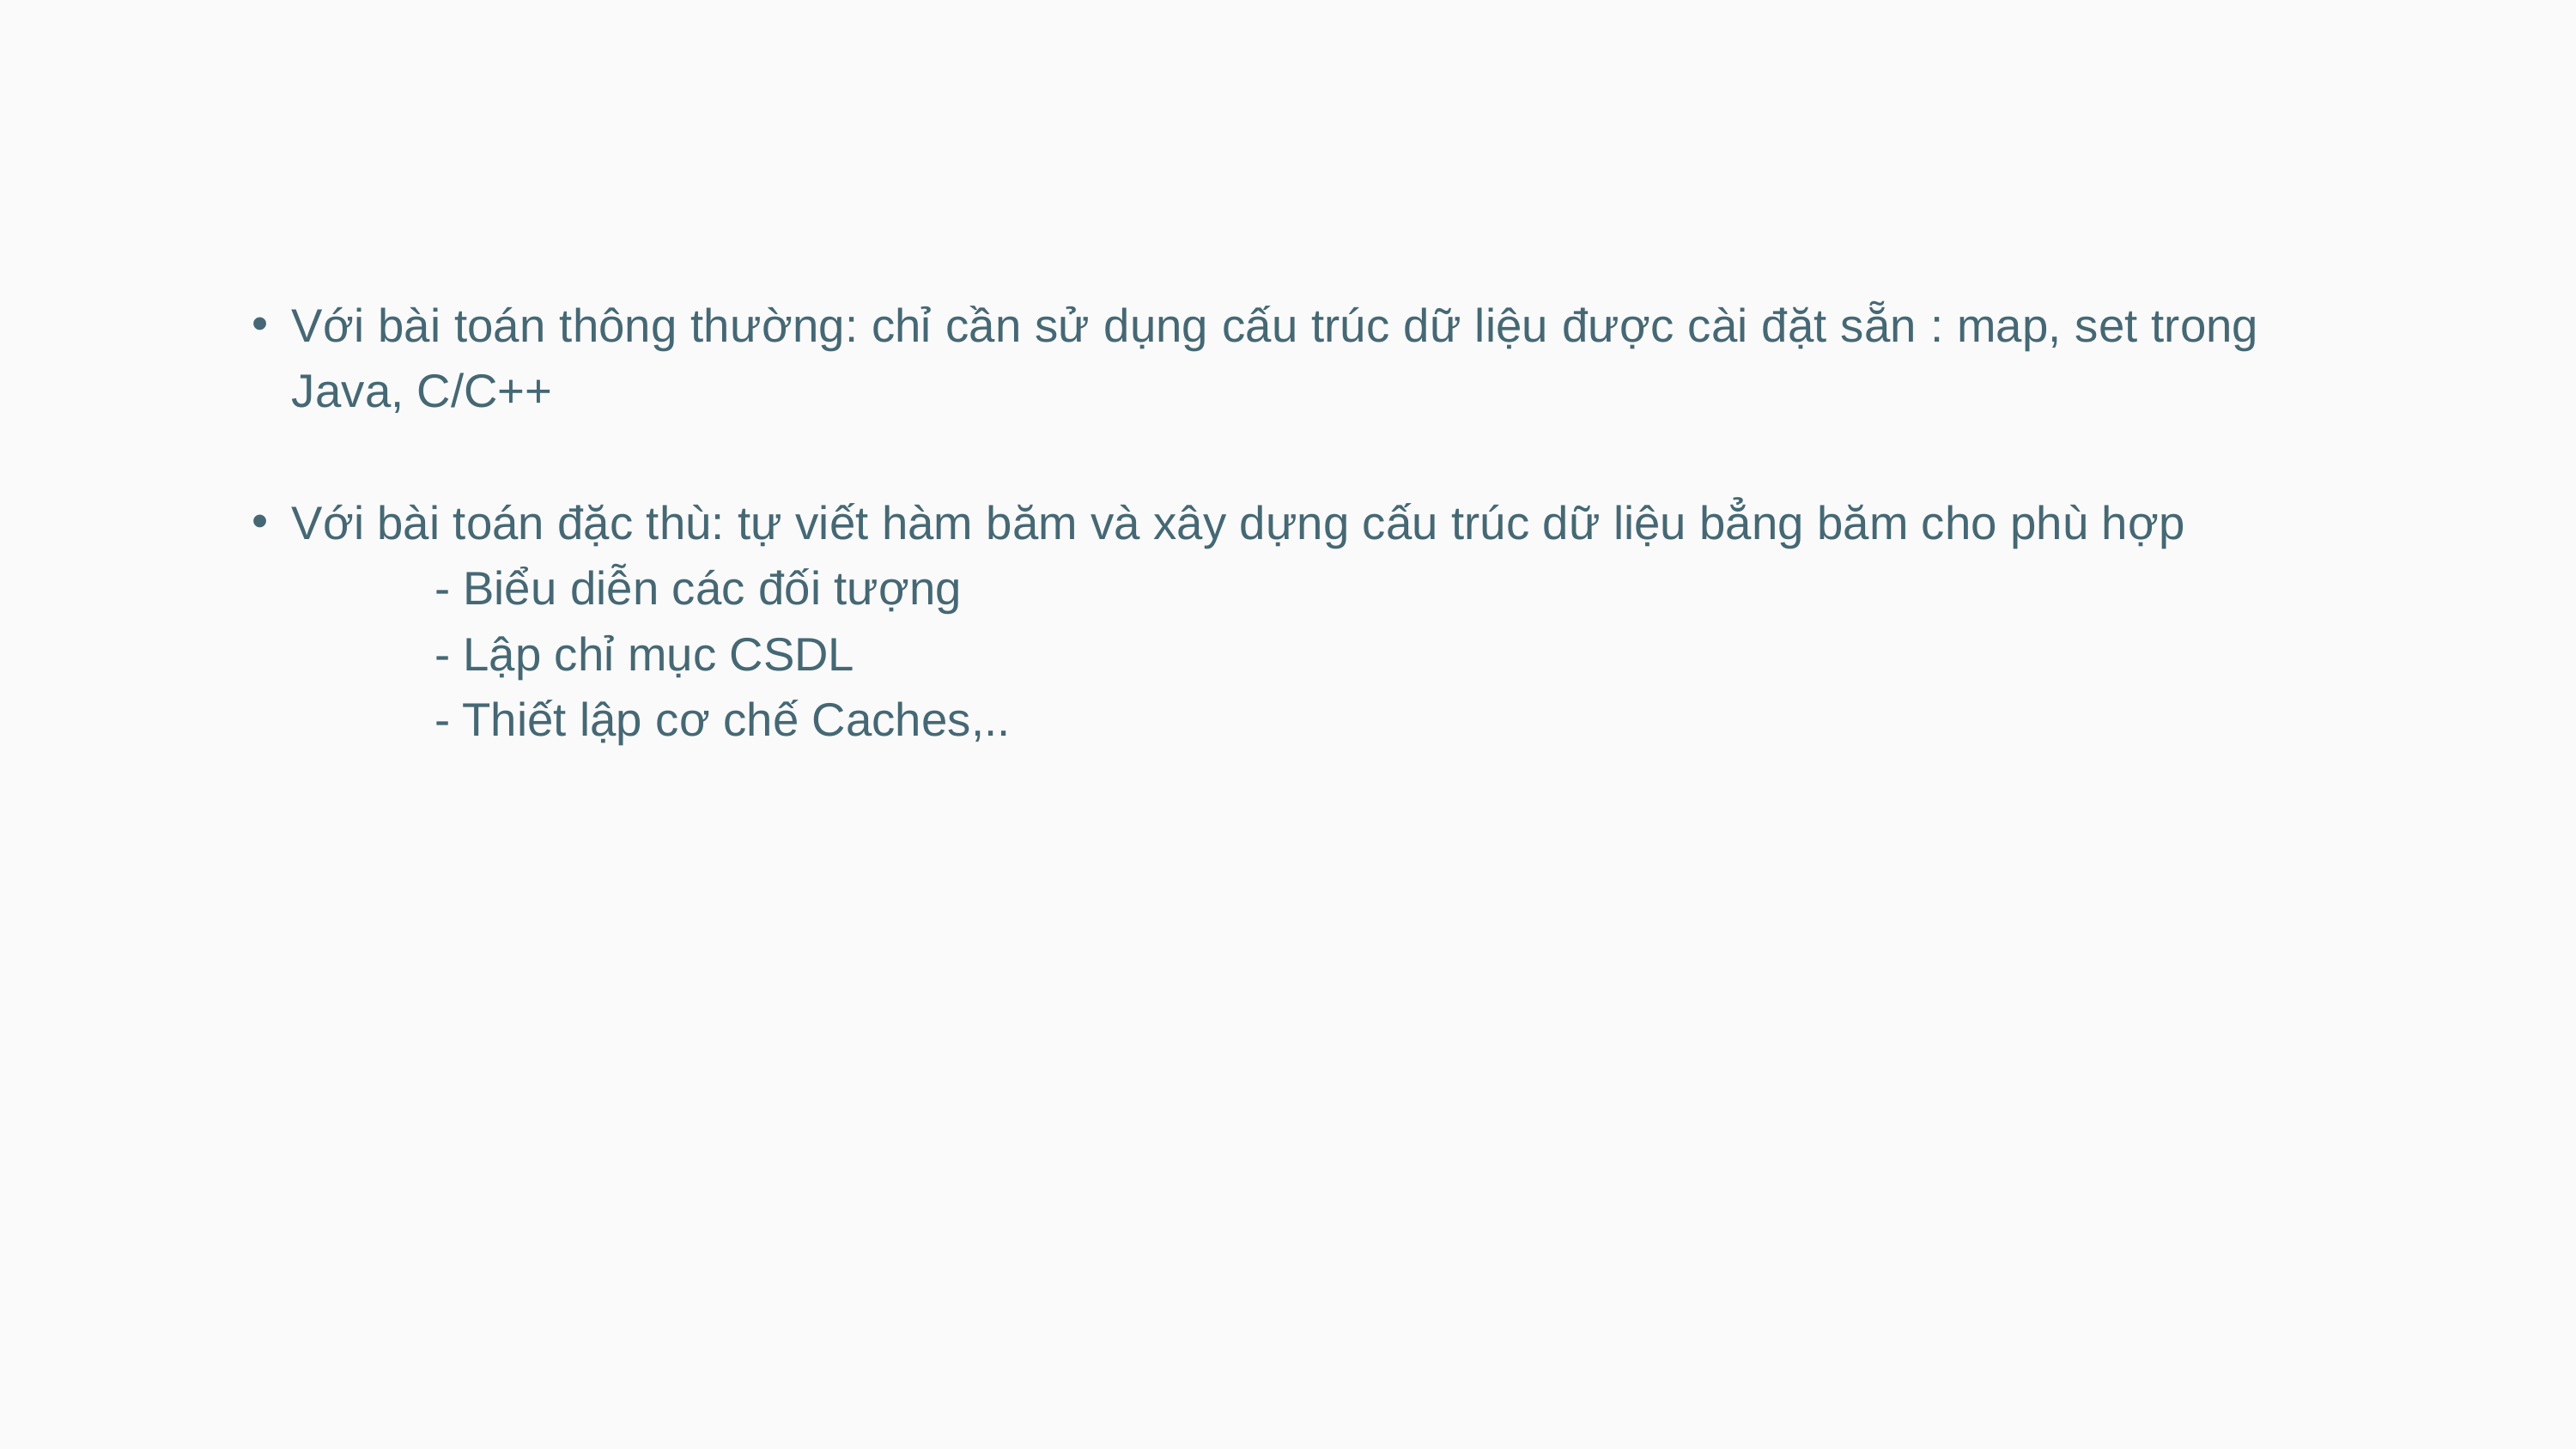

Với bài toán thông thường: chỉ cần sử dụng cấu trúc dữ liệu được cài đặt sẵn : map, set trong Java, C/C++

Với bài toán đặc thù: tự viết hàm băm và xây dựng cấu trúc dữ liệu bẳng băm cho phù hợp
                 - Biểu diễn các đối tượng
                 - Lập chỉ mục CSDL
                 - Thiết lập cơ chế Caches,..